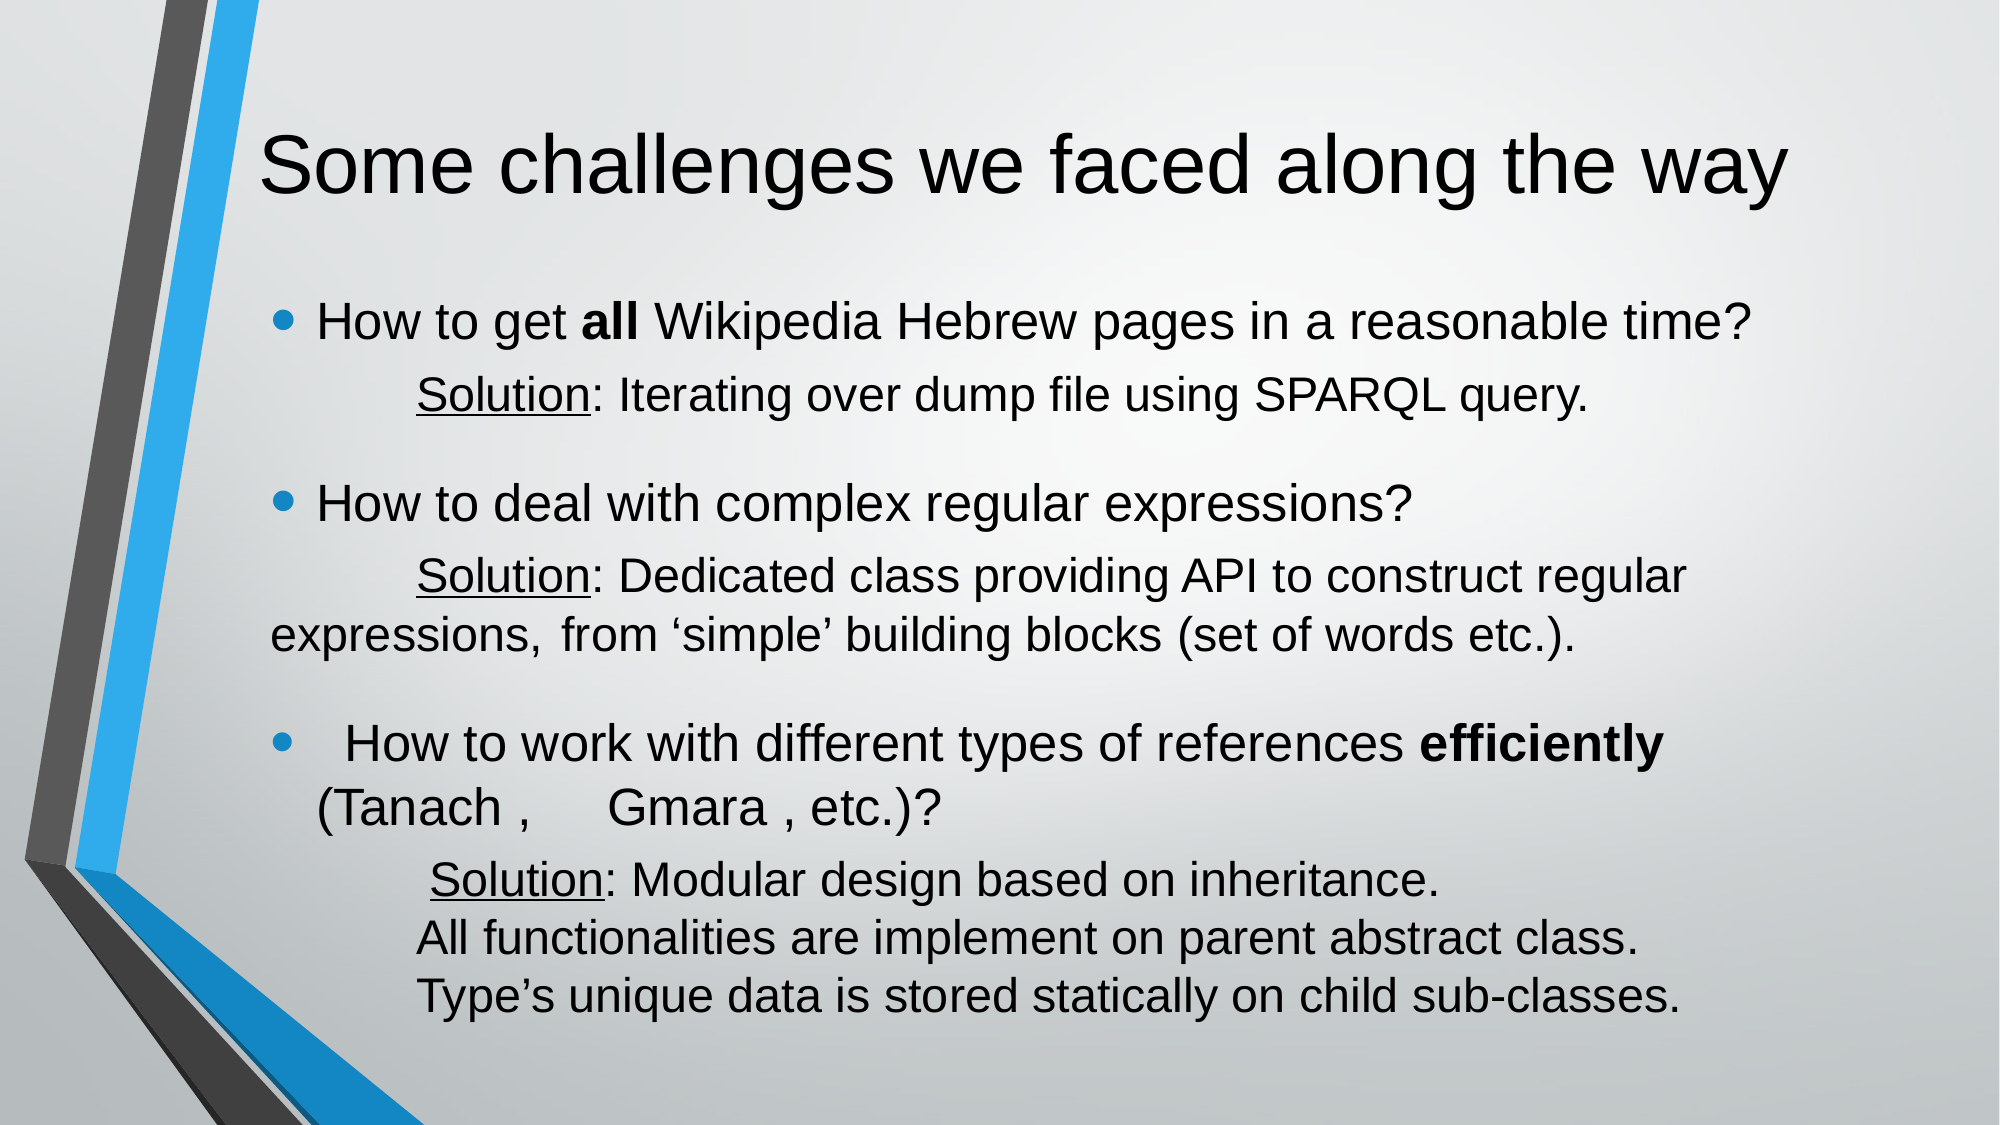

# Some challenges we faced along the way
How to get all Wikipedia Hebrew pages in a reasonable time?
	Solution: Iterating over dump file using SPARQL query.
How to deal with complex regular expressions?
	Solution: Dedicated class providing API to construct regular expressions,					from ‘simple’ building blocks (set of words etc.).
  How to work with different types of references efficiently (Tanach , 	Gmara , etc.)?
	 Solution: Modular design based on inheritance.
		All functionalities are implement on parent abstract class.
		Type’s unique data is stored statically on child sub-classes.